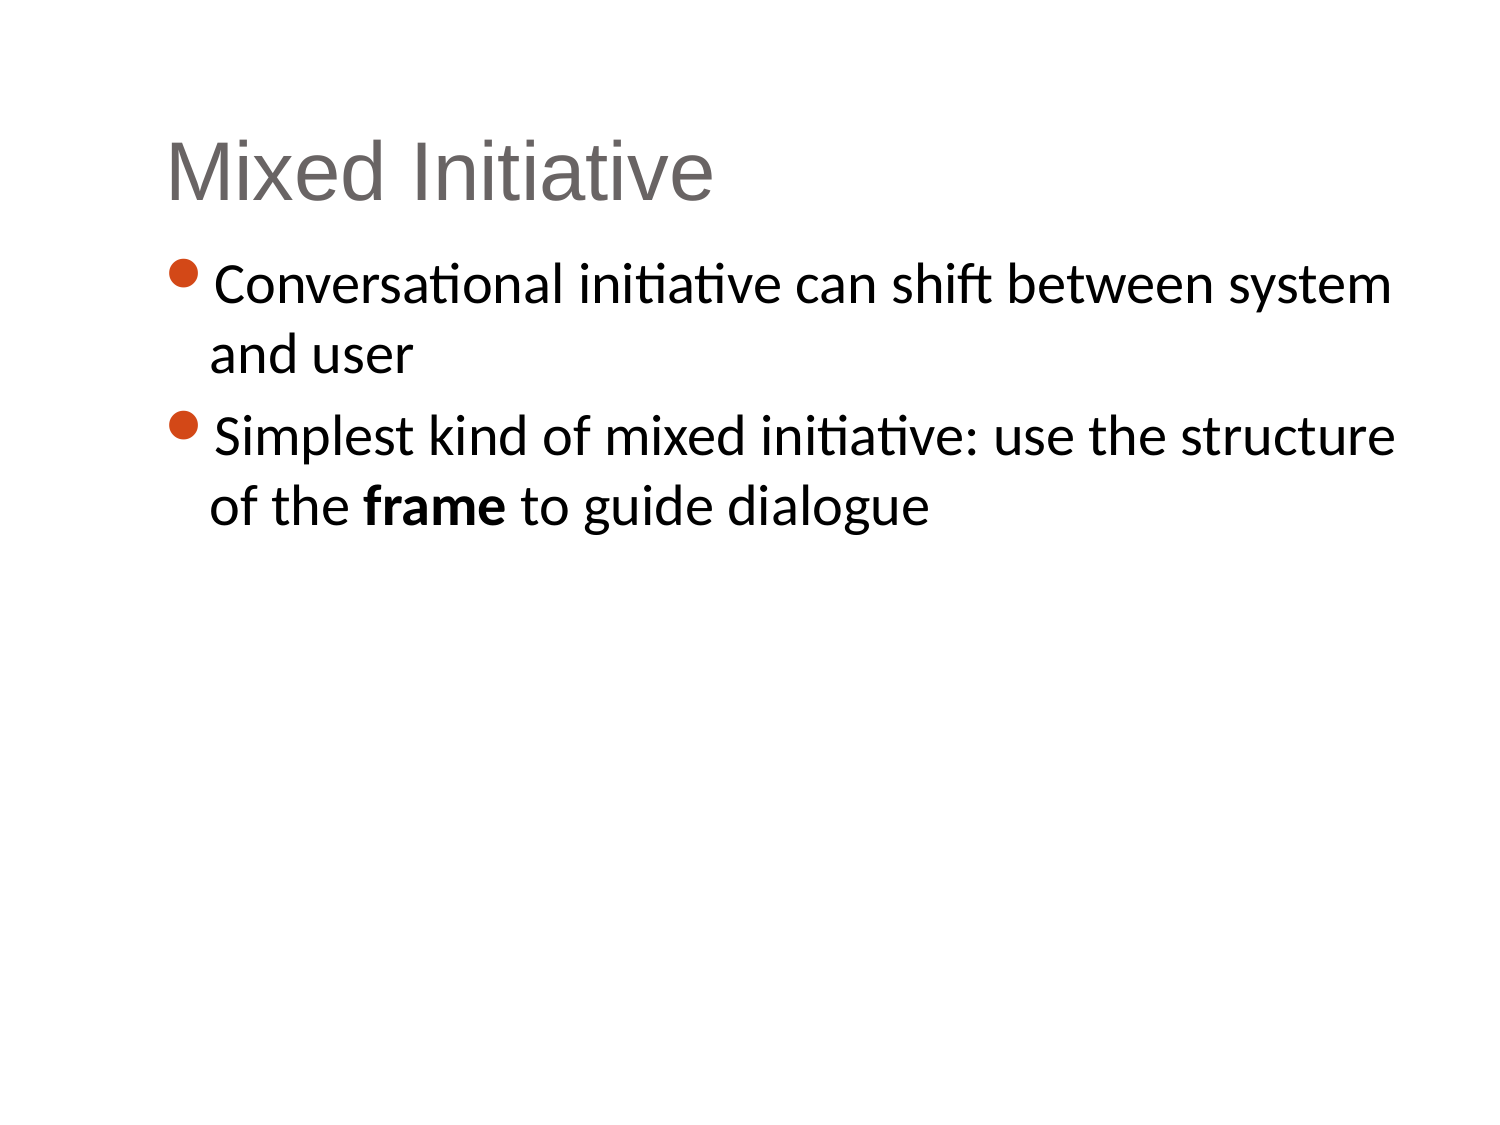

# Mixed Initiative
Conversational initiative can shift between system and user
Simplest kind of mixed initiative: use the structure of the frame to guide dialogue